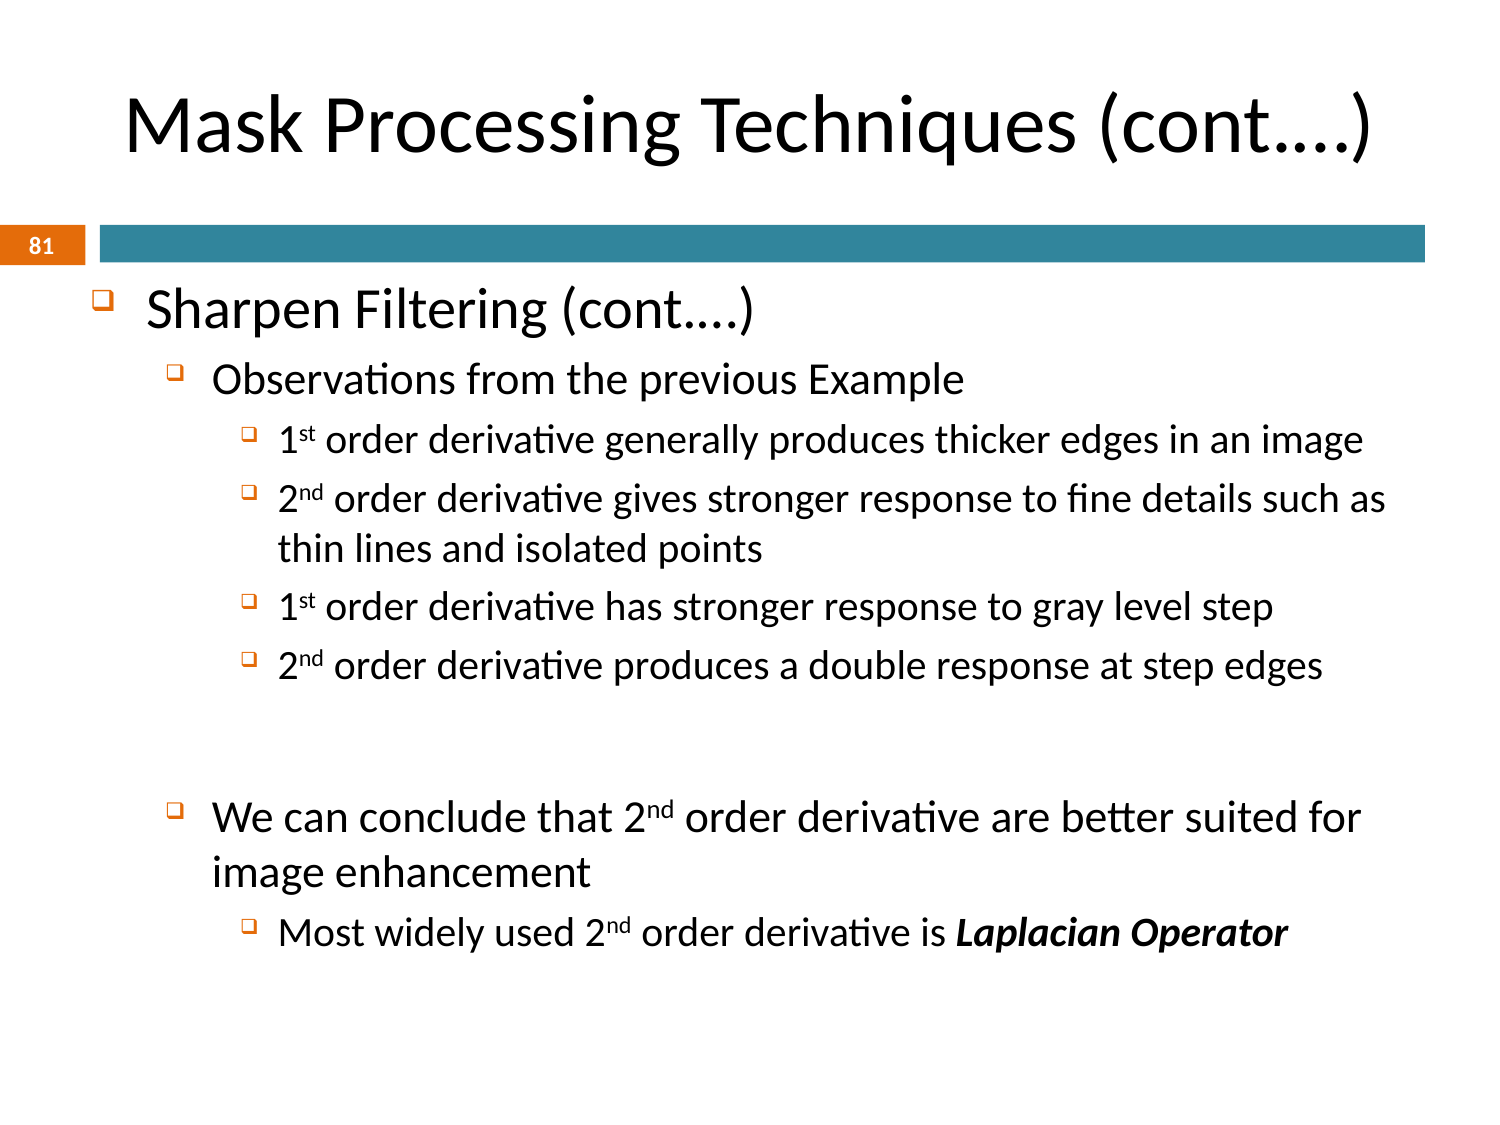

# Mask Processing Techniques (cont.…)
81

Sharpen Filtering (cont.…)
Observations from the previous Example
1st order derivative generally produces thicker edges in an image
2nd order derivative gives stronger response to fine details such as thin lines and isolated points
1st order derivative has stronger response to gray level step
2nd order derivative produces a double response at step edges

We can conclude that 2nd order derivative are better suited for image enhancement
Most widely used 2nd order derivative is Laplacian Operator